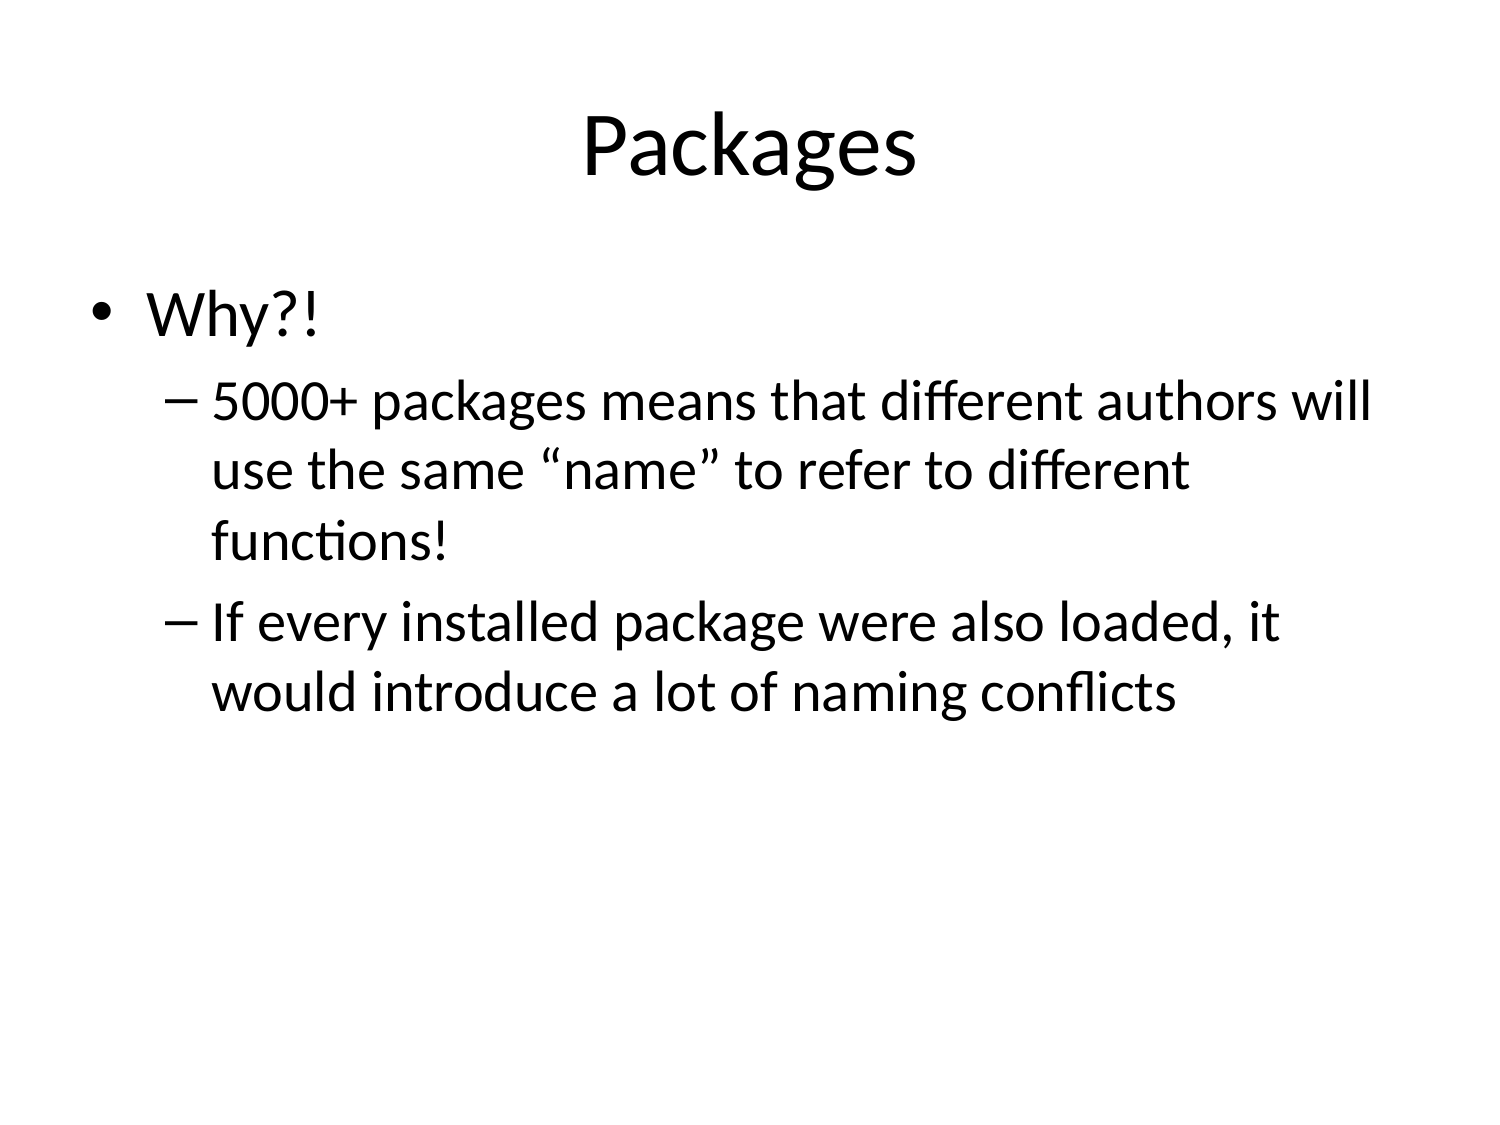

# Packages
Why?!
5000+ packages means that different authors will use the same “name” to refer to different functions!
If every installed package were also loaded, it would introduce a lot of naming conflicts